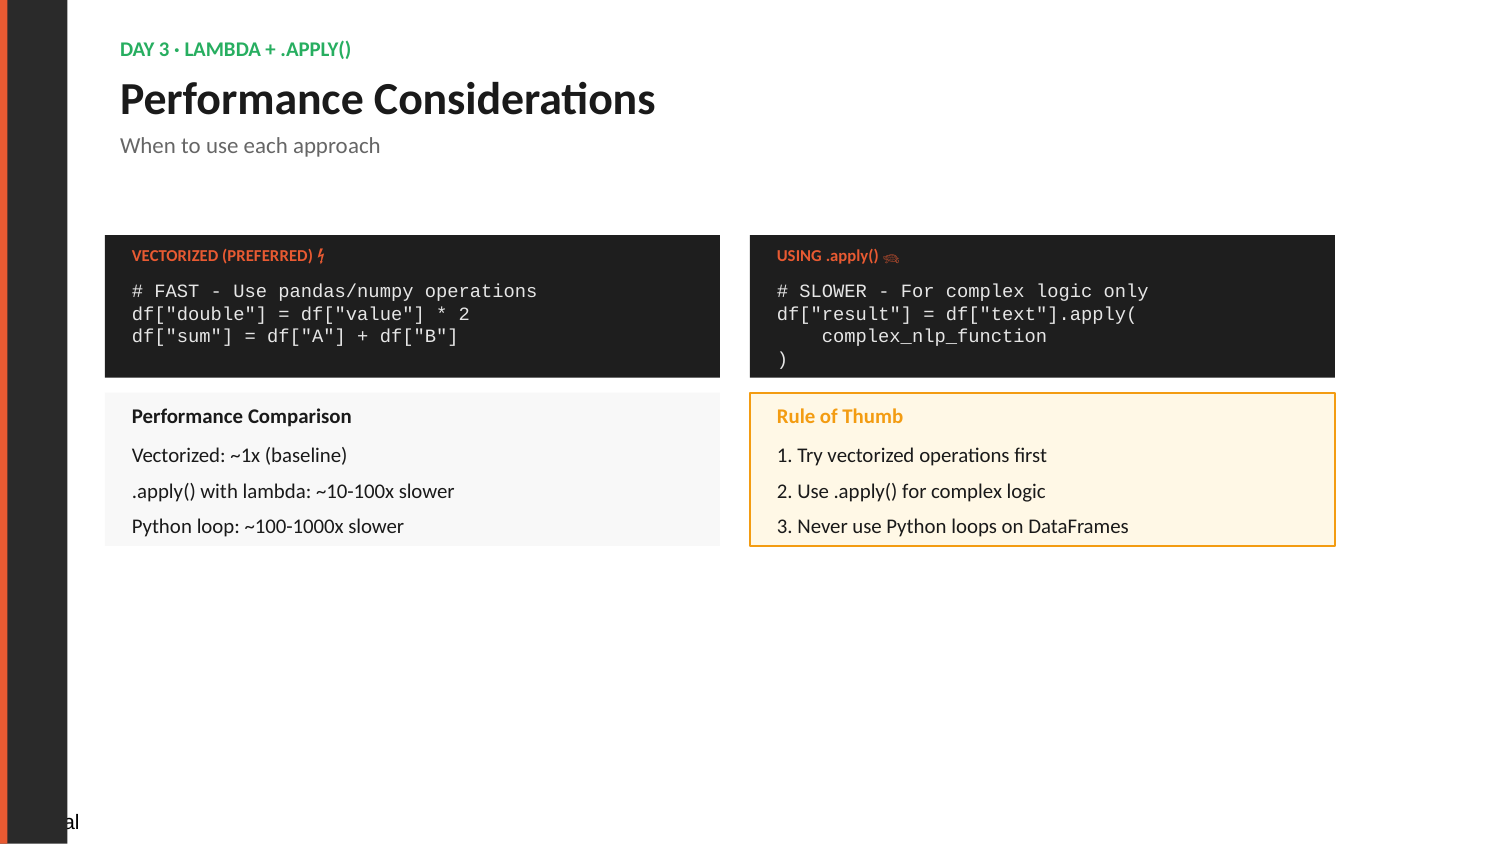

DAY 3 · LAMBDA + .APPLY()
Performance Considerations
When to use each approach

VECTORIZED (PREFERRED) ⚡
USING .apply() 🐢
# FAST - Use pandas/numpy operations
df["double"] = df["value"] * 2
df["sum"] = df["A"] + df["B"]
# SLOWER - For complex logic only
df["result"] = df["text"].apply(
    complex_nlp_function
)

Performance Comparison
Rule of Thumb
Vectorized: ~1x (baseline)
.apply() with lambda: ~10-100x slower
Python loop: ~100-1000x slower
1. Try vectorized operations first
2. Use .apply() for complex logic
3. Never use Python loops on DataFrames